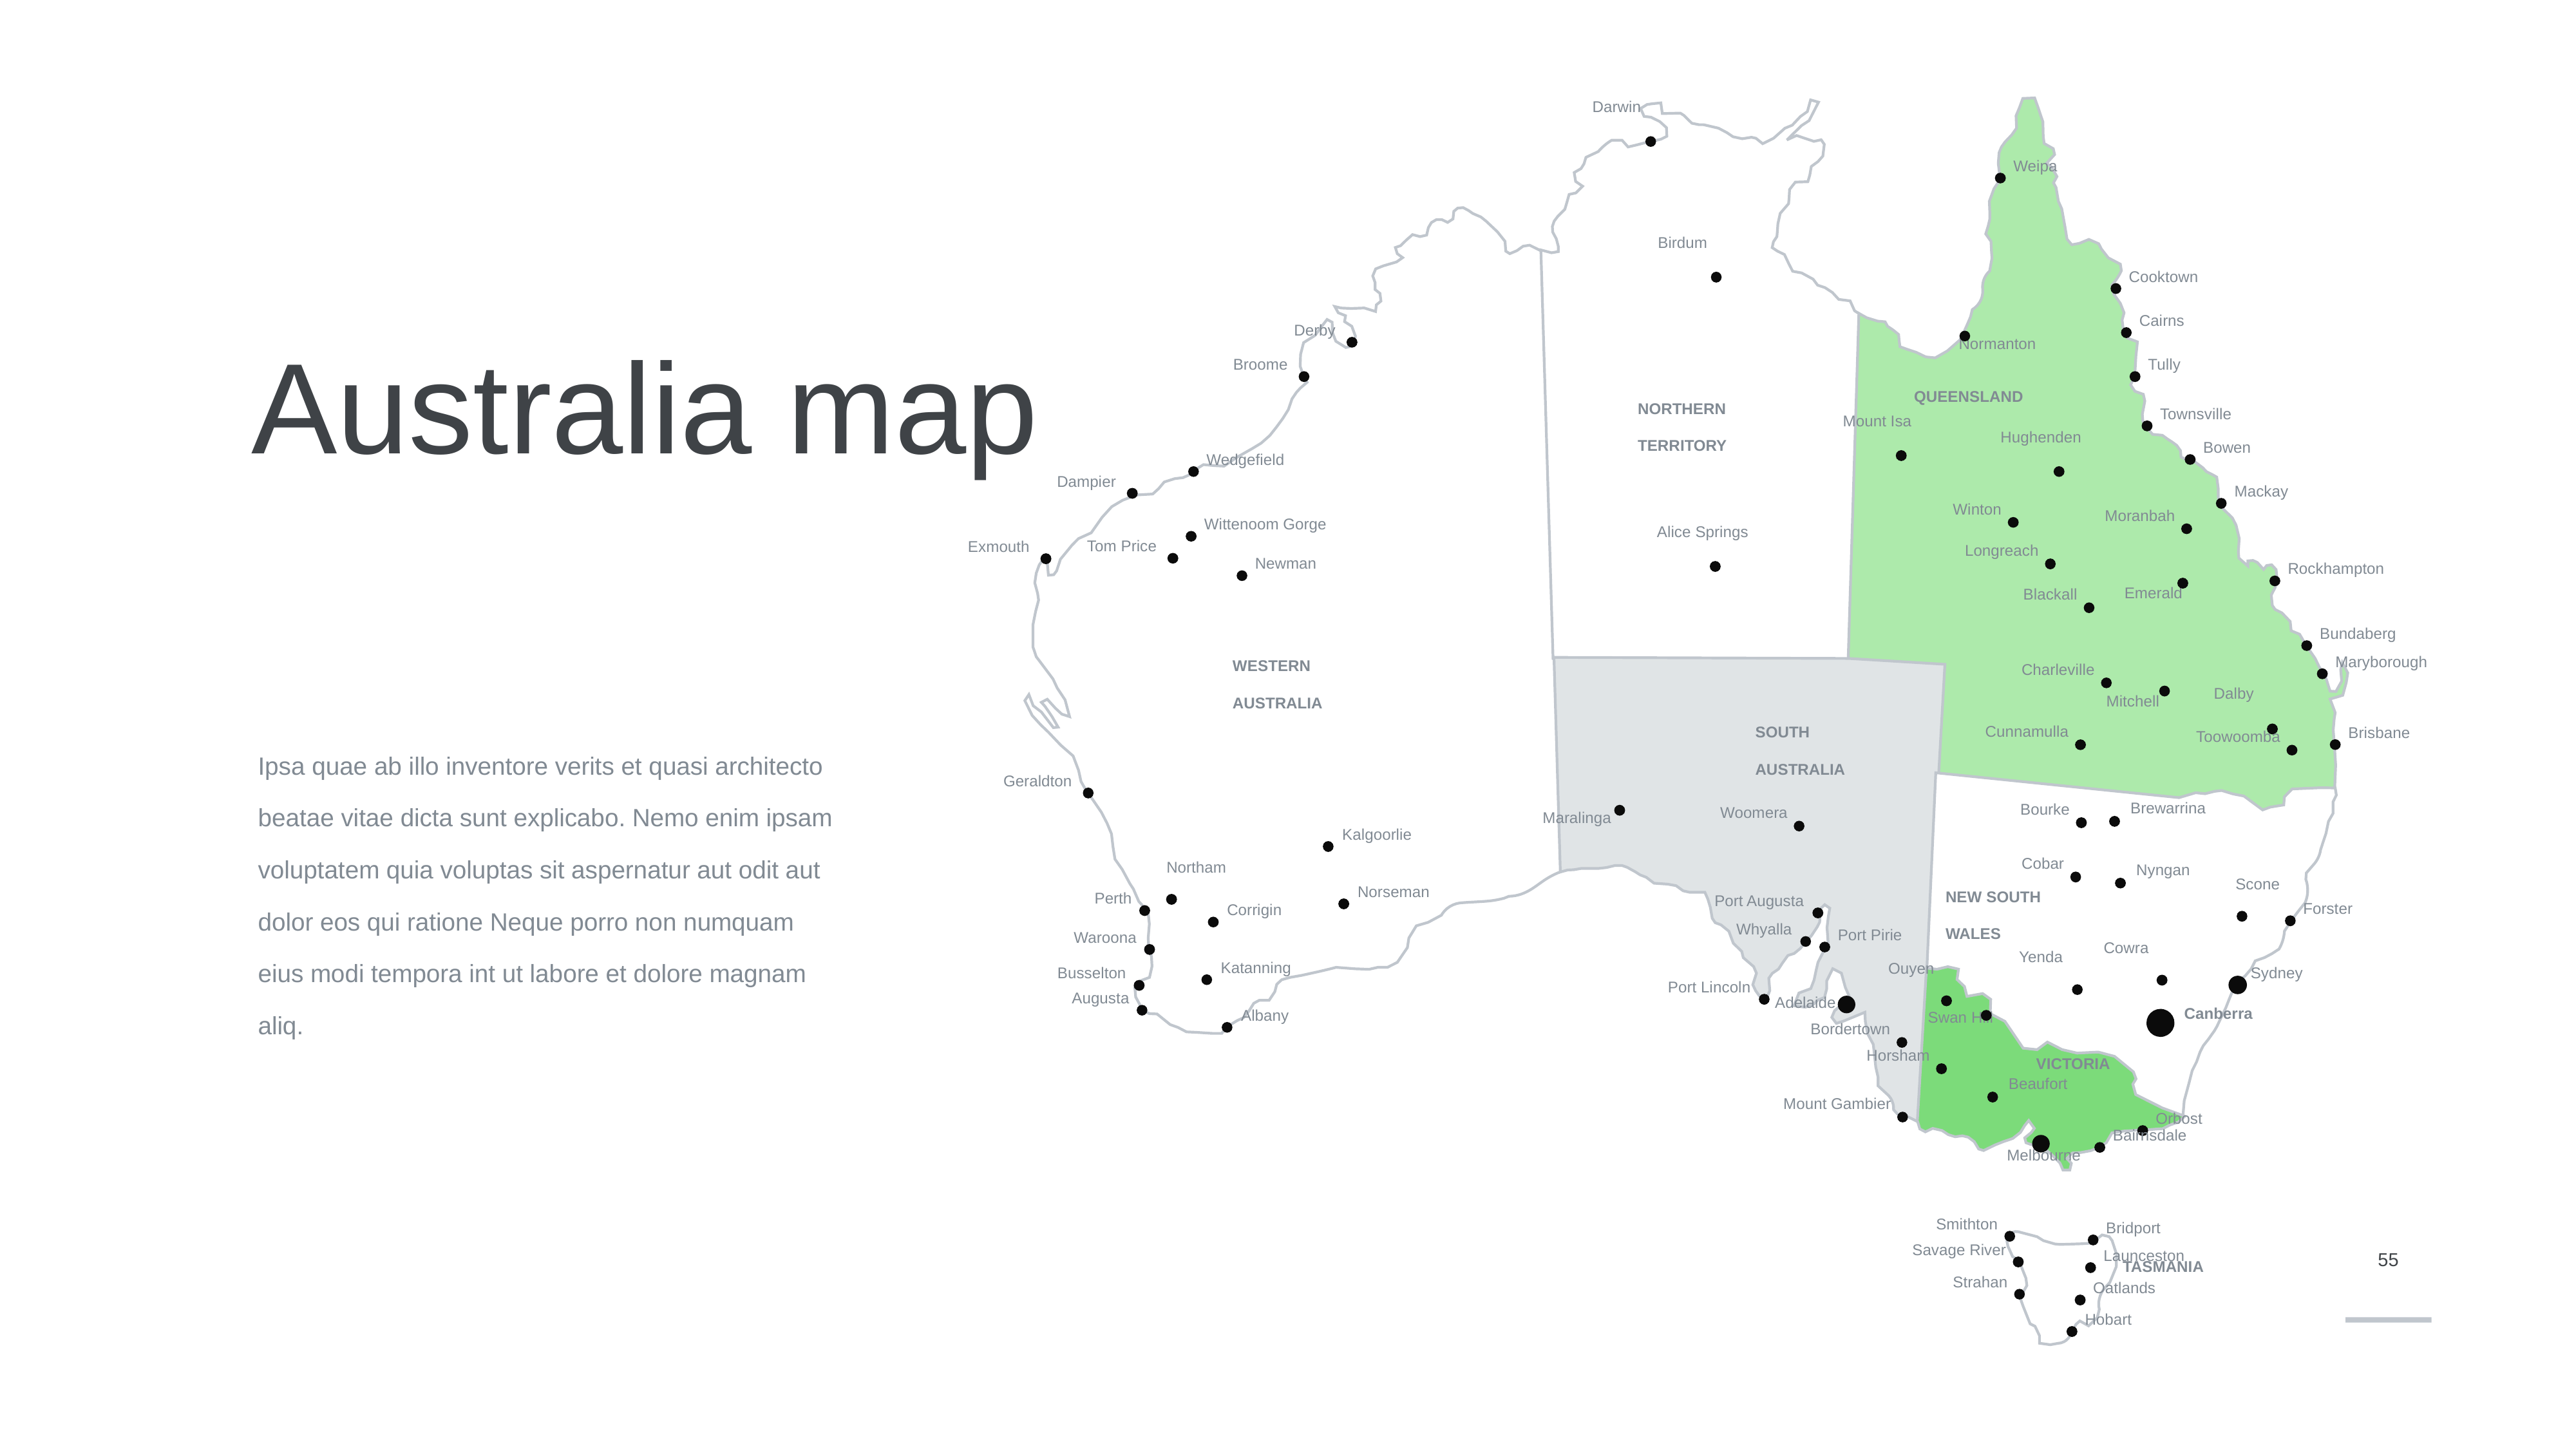

Darwin

Weipa

Birdum
Cooktown

Cairns
Derby

Normanton

Broome
Tully

QUEENSLAND
NORTHERN
TERRITORY
Townsville
Mount Isa

Hughenden
Bowen
Wedgefield

Dampier
Mackay

Winton
Moranbah
Wittenoom Gorge

Alice Springs

Tom Price
Exmouth
Longreach
Newman

Rockhampton

Emerald
Blackall

Bundaberg
WESTERN
AUSTRALIA

Maryborough
Charleville

SOUTH
AUSTRALIA
Dalby

Mitchell
Cunnamulla
Brisbane

Toowoomba

Geraldton

Brewarrina
Bourke
Woomera

Maralinga

Kalgoorlie

Cobar
Northam
Nyngan
NEW SOUTH
WALES

Scone

Norseman
Perth
Port Augusta

Forster

Corrigin

Whyalla
Port Pirie
Waroona

Cowra

Yenda
Katanning
Ouyen
Sydney
Busselton

Port Lincoln

Augusta
Adelaide

Canberra
Albany

Swan Hill

Bordertown

Horsham
VICTORIA

Beaufort

Mount Gambier
Orbost

Bairnsdale

Melbourne
Smithton
Bridport

Savage River
Launceston
TASMANIA

Strahan
Oatlands

Hobart

# Australia map
Ipsa quae ab illo inventore verits et quasi architecto beatae vitae dicta sunt explicabo. Nemo enim ipsam voluptatem quia voluptas sit aspernatur aut odit aut dolor eos qui ratione Neque porro non numquam eius modi tempora int ut labore et dolore magnam aliq.
55